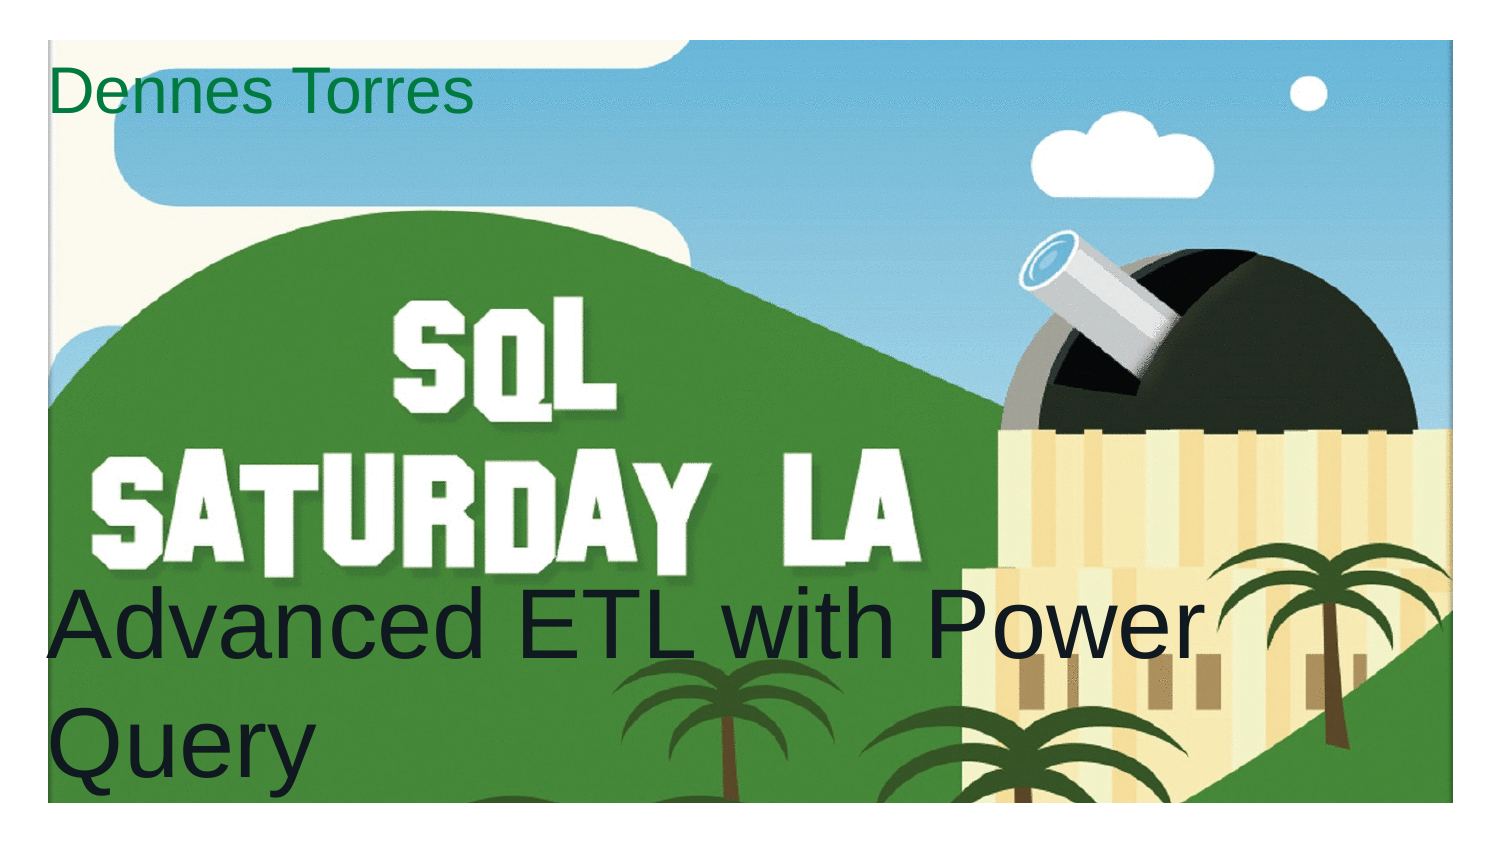

Dennes Torres
# Advanced ETL with Power Query